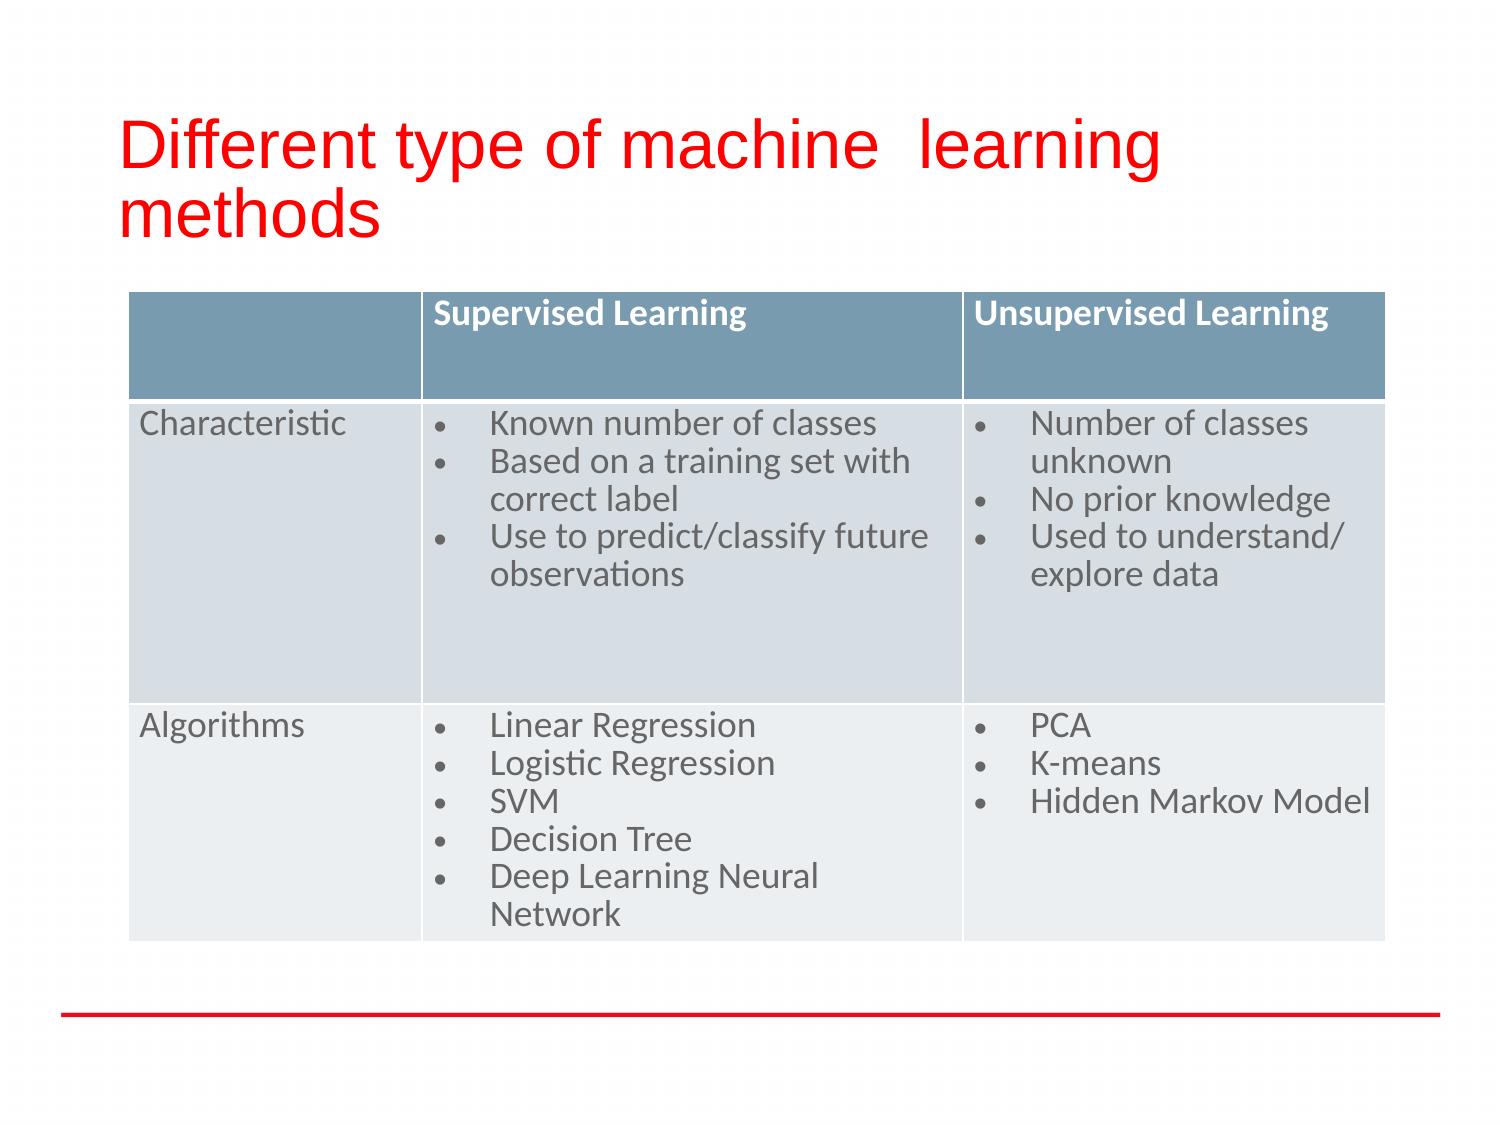

Different type of machine  learning methods
# Supervised and Unsupervised Learning
|  | Supervised Learning | Unsupervised Learning |
| --- | --- | --- |
| Characteristic | Known number of classes Based on a training set with correct label Use to predict/classify future observations | Number of classes unknown No prior knowledge Used to understand/explore data |
| Algorithms | Linear Regression Logistic Regression SVM Decision Tree Deep Learning Neural Network | PCA K-means Hidden Markov Model |